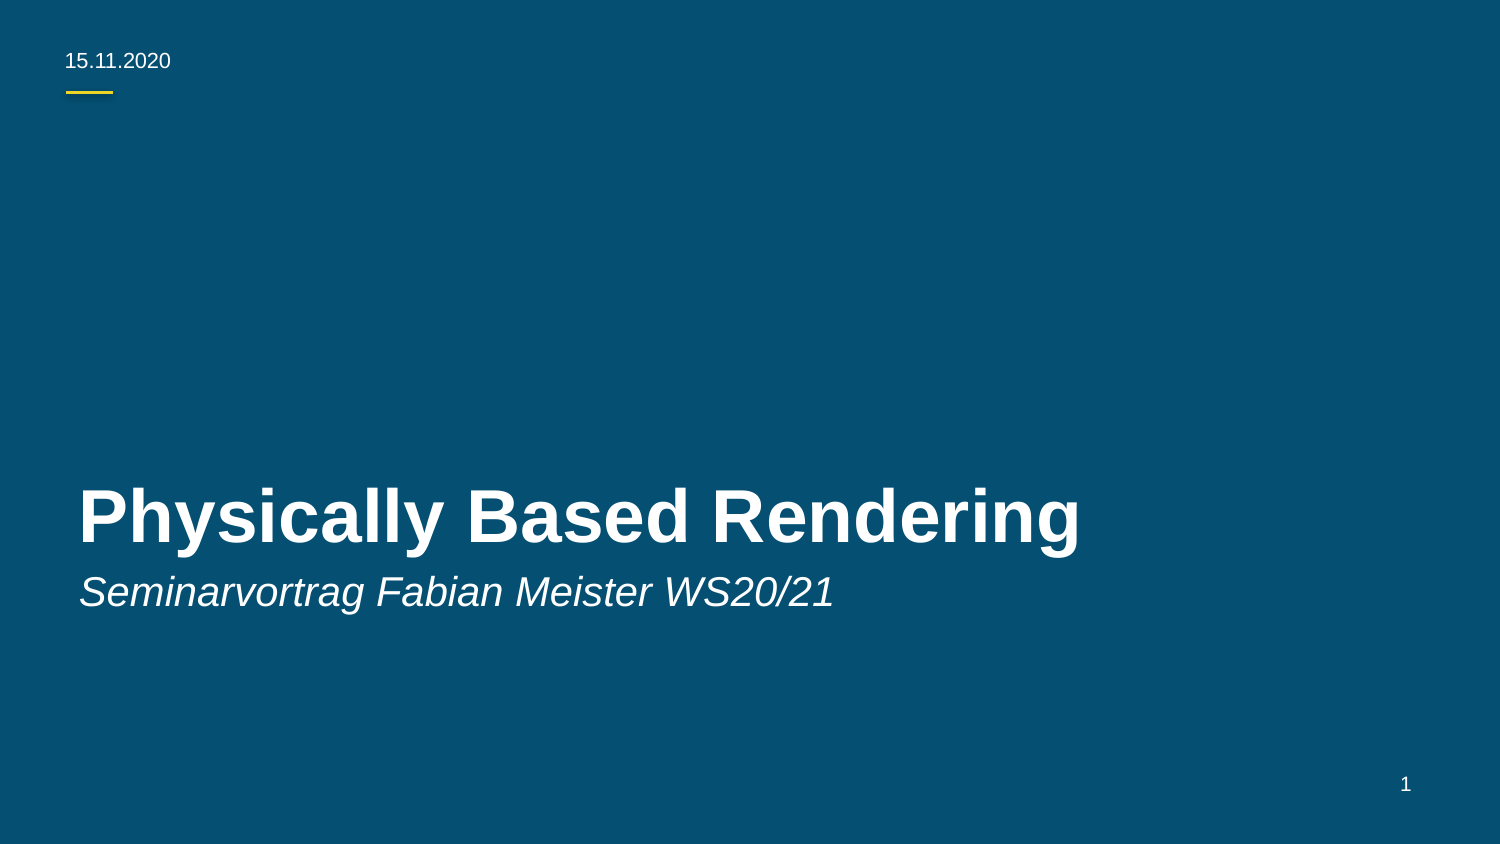

15.11.2020
Physically Based Rendering
Seminarvortrag Fabian Meister WS20/21
1